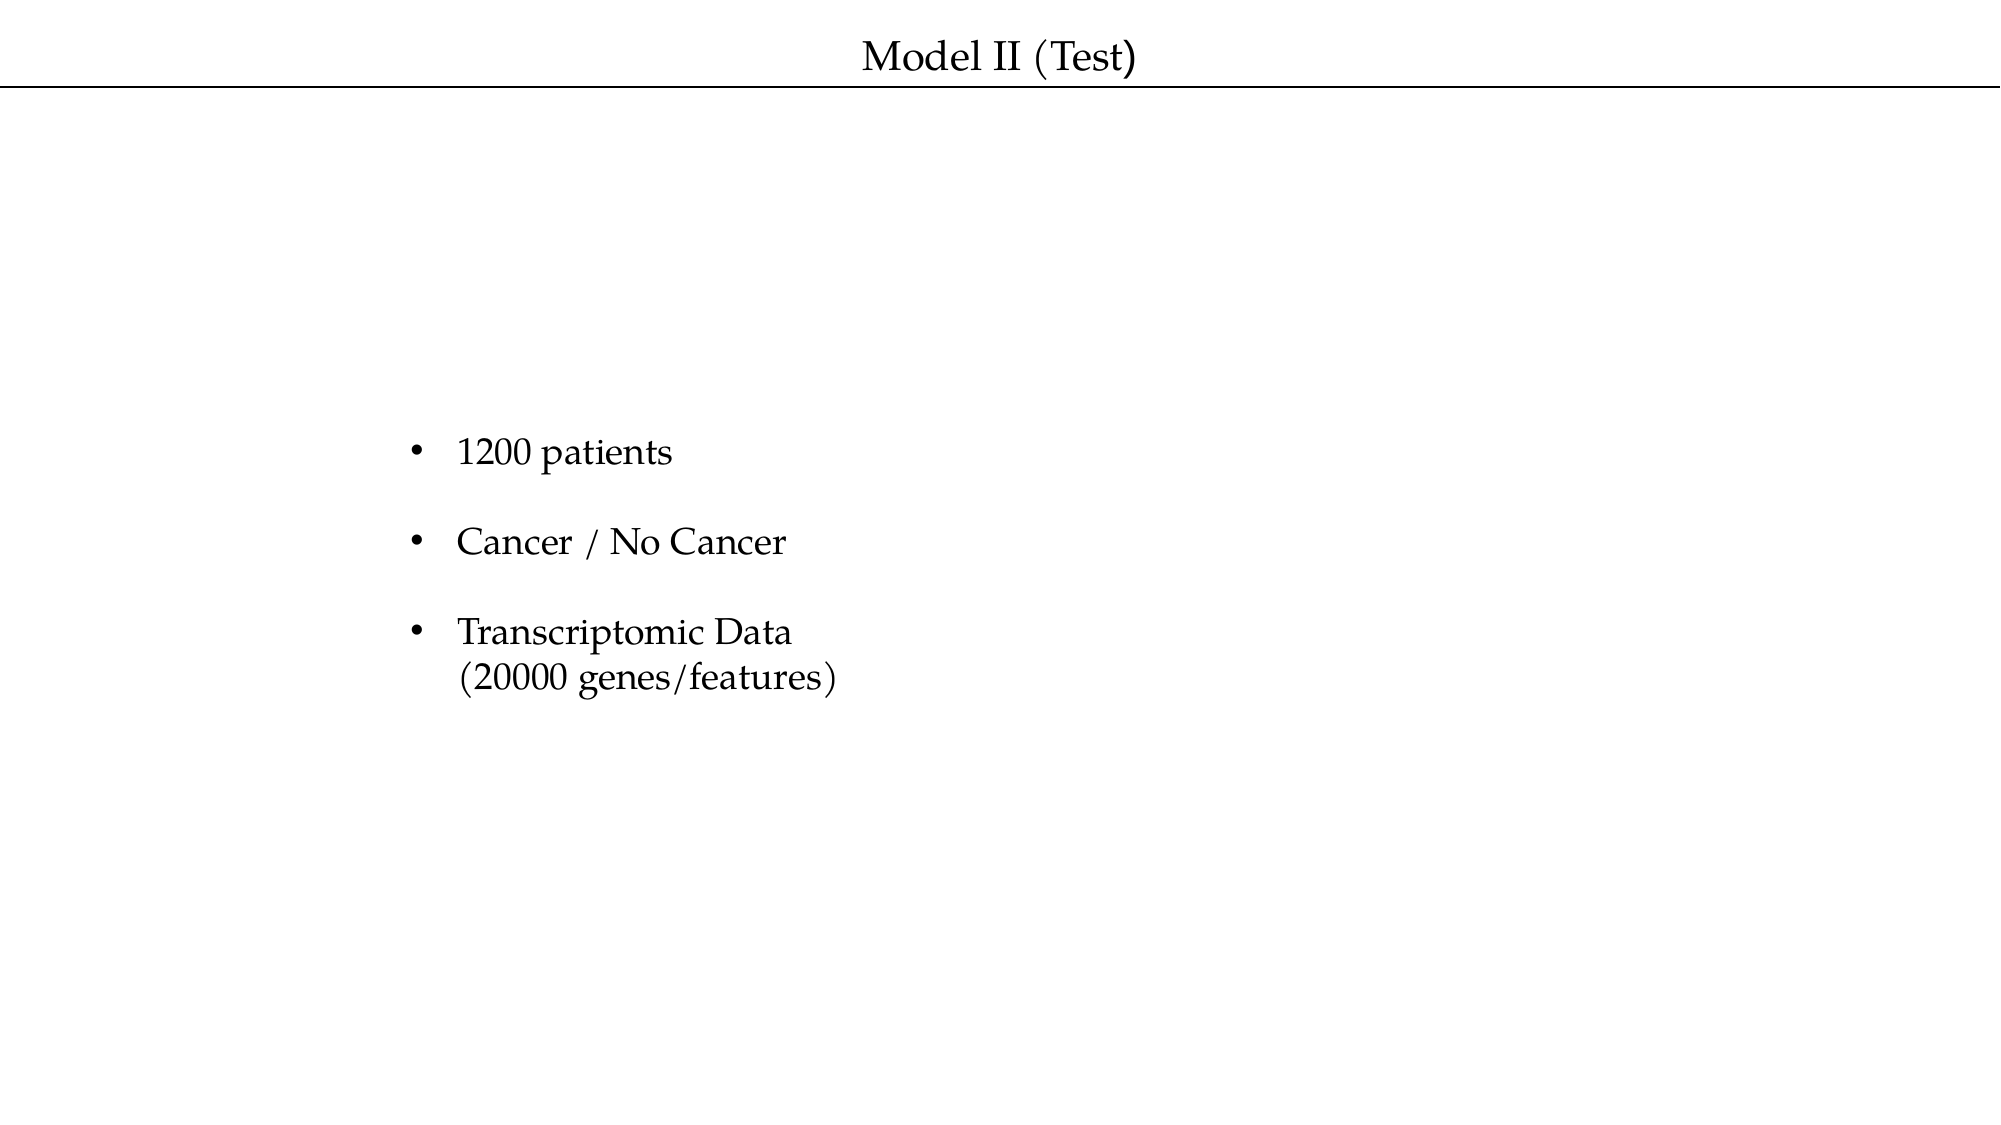

Model II (Test)
1200 patients

Cancer / No Cancer

Transcriptomic Data
     (20000 genes/features)